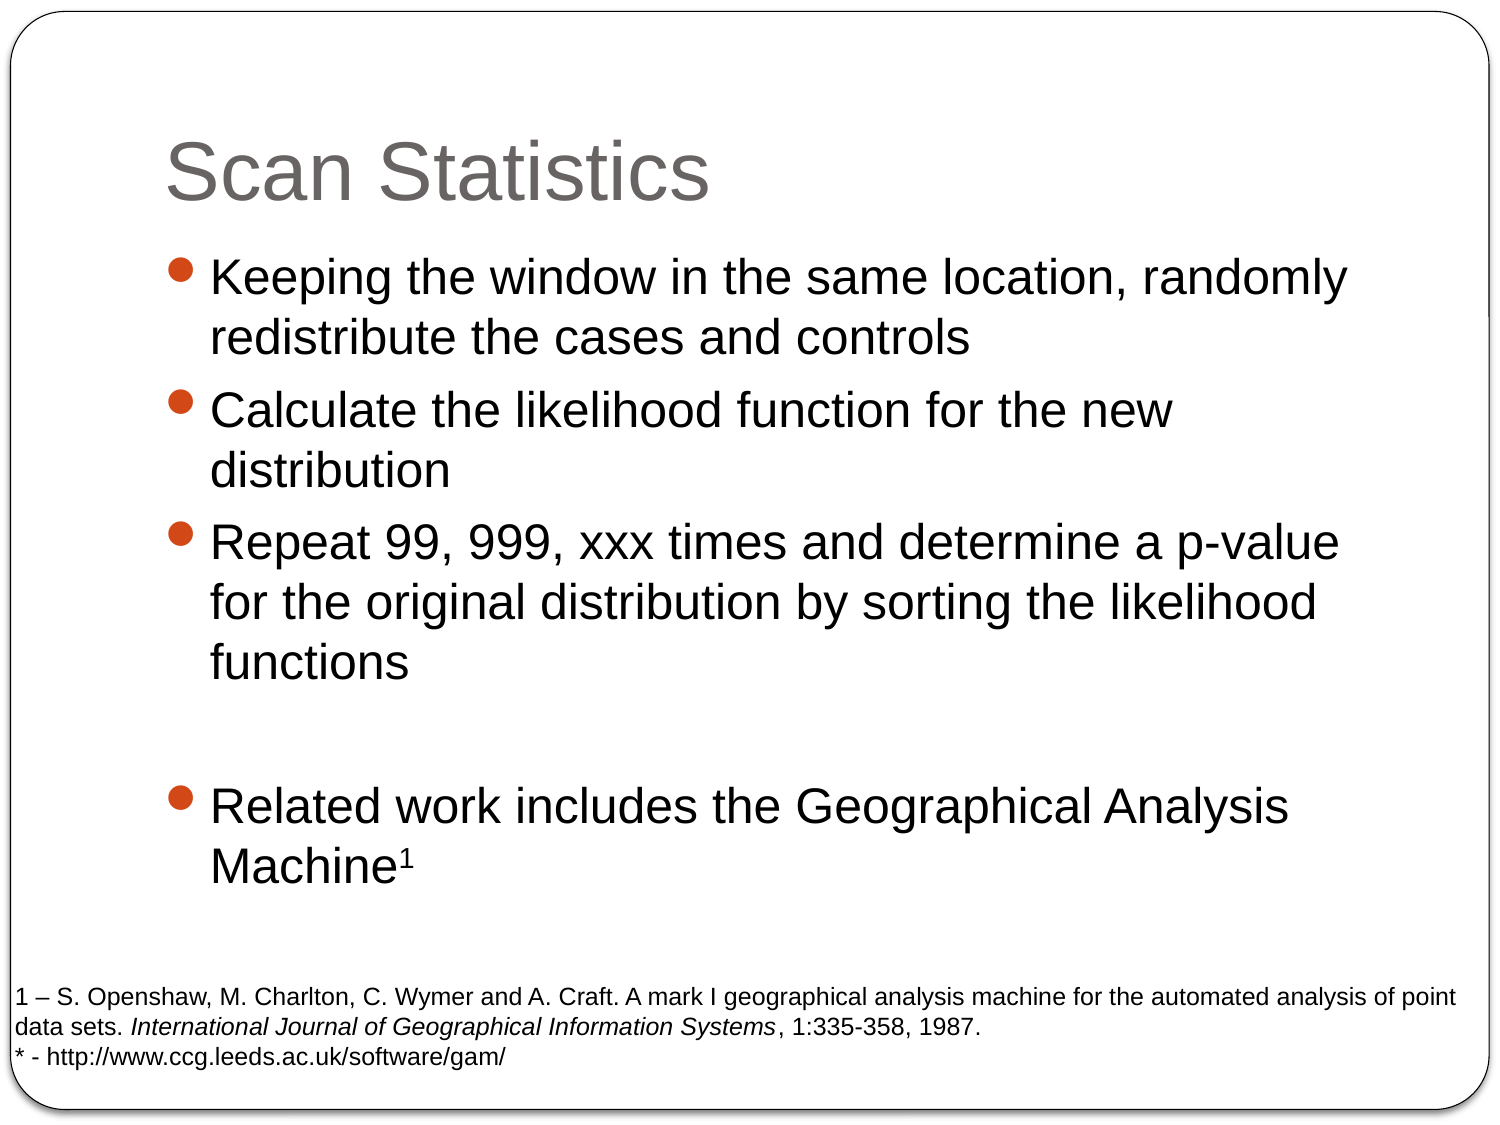

# Scan Statistics
Keeping the window in the same location, randomly redistribute the cases and controls
Calculate the likelihood function for the new distribution
Repeat 99, 999, xxx times and determine a p-value for the original distribution by sorting the likelihood functions

Related work includes the Geographical Analysis Machine1
1 – S. Openshaw, M. Charlton, C. Wymer and A. Craft. A mark I geographical analysis machine for the automated analysis of point data sets. International Journal of Geographical Information Systems, 1:335-358, 1987.
* - http://www.ccg.leeds.ac.uk/software/gam/